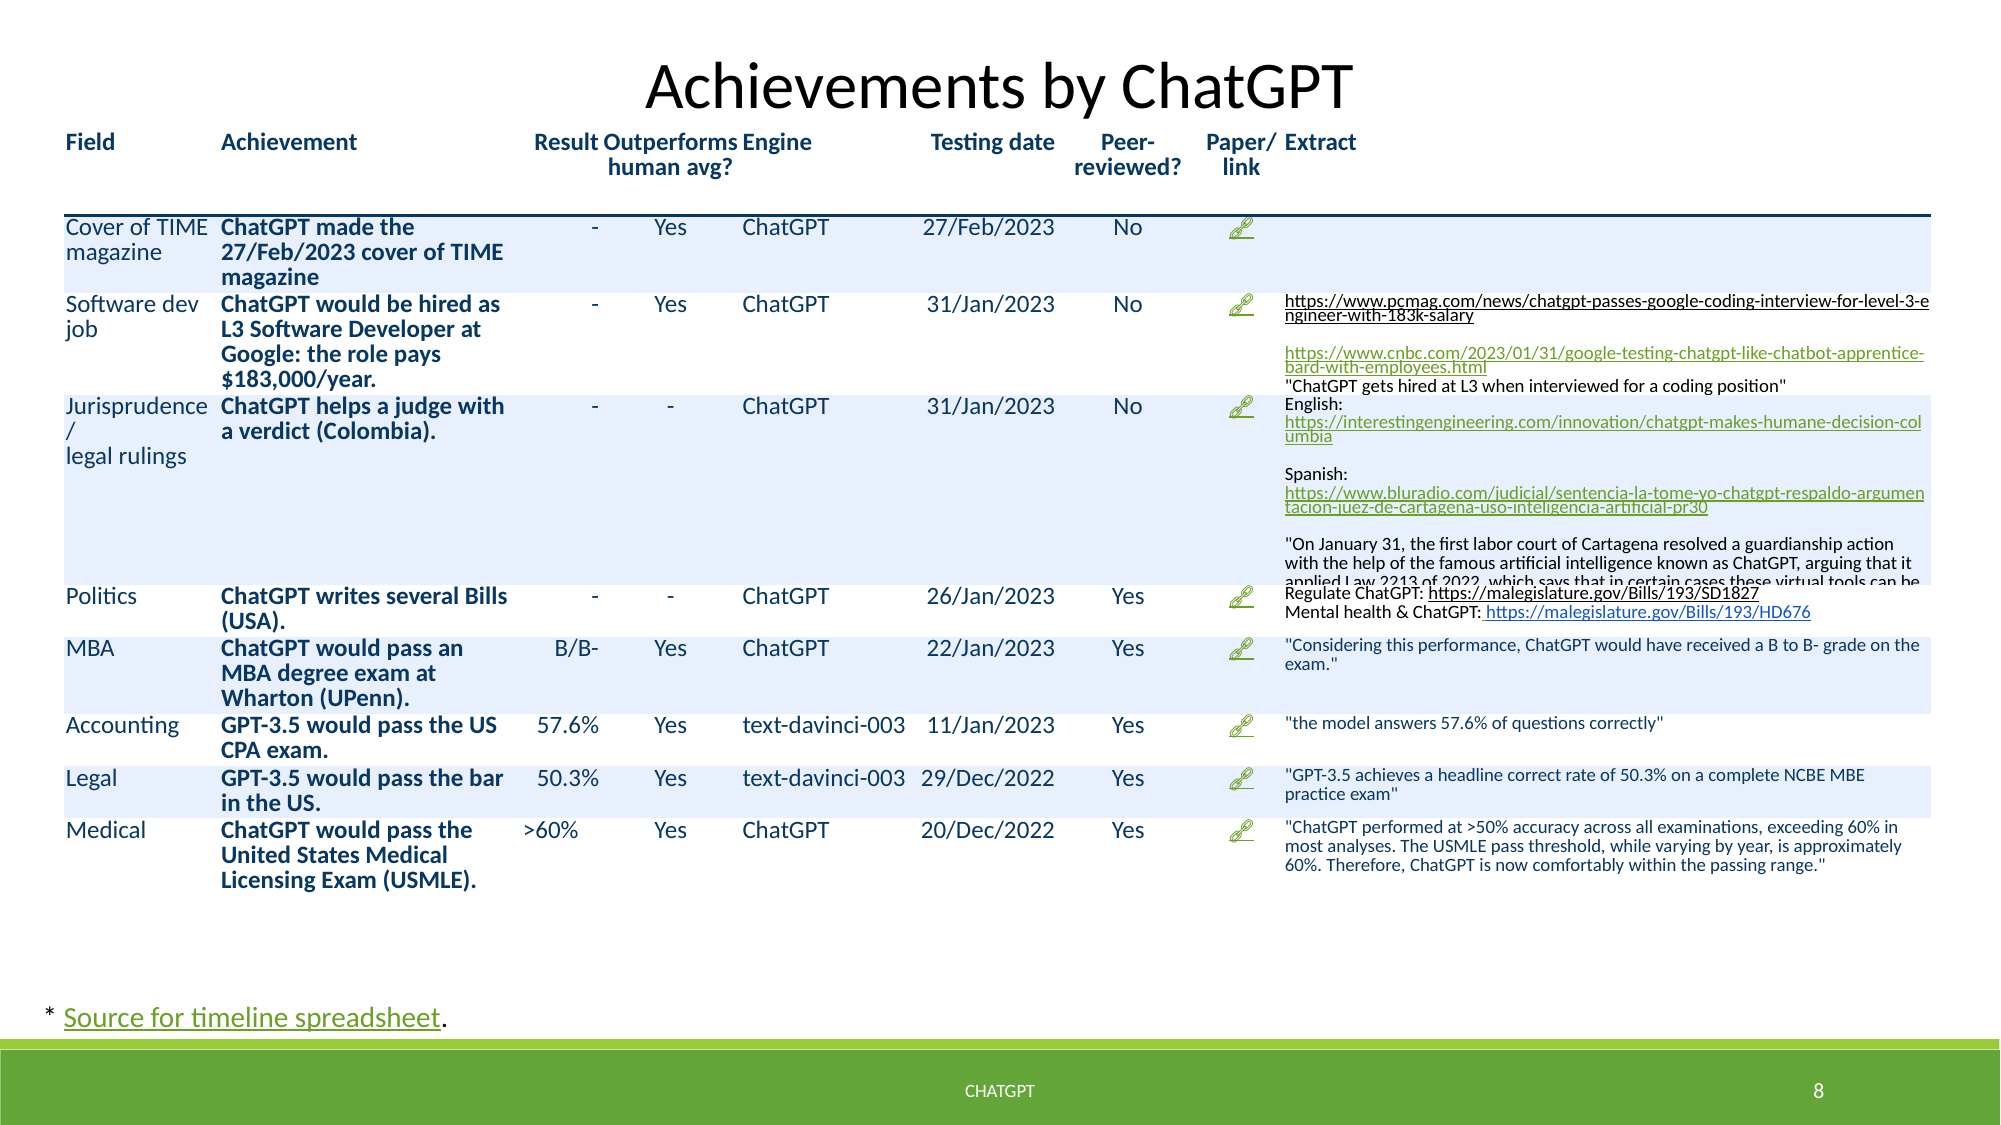

Achievements by ChatGPT
| Field | Achievement | Result | Outperforms human avg? | Engine | Testing date | Peer- reviewed? | Paper/ link | Extract |
| --- | --- | --- | --- | --- | --- | --- | --- | --- |
| Cover of TIME magazine | ChatGPT made the 27/Feb/2023 cover of TIME magazine | - | Yes | ChatGPT | 27/Feb/2023 | No | 🔗 |  |
| Software dev job | ChatGPT would be hired as L3 Software Developer at Google: the role pays $183,000/year. | - | Yes | ChatGPT | 31/Jan/2023 | No | 🔗 | https://www.pcmag.com/news/chatgpt-passes-google-coding-interview-for-level-3-engineer-with-183k-salary https://www.cnbc.com/2023/01/31/google-testing-chatgpt-like-chatbot-apprentice-bard-with-employees.html "ChatGPT gets hired at L3 when interviewed for a coding position" |
| Jurisprudence/ legal rulings | ChatGPT helps a judge with a verdict (Colombia). | - | - | ChatGPT | 31/Jan/2023 | No | 🔗 | English: https://interestingengineering.com/innovation/chatgpt-makes-humane-decision-columbia Spanish: https://www.bluradio.com/judicial/sentencia-la-tome-yo-chatgpt-respaldo-argumentacion-juez-de-cartagena-uso-inteligencia-artificial-pr30 "On January 31, the first labor court of Cartagena resolved a guardianship action with the help of the famous artificial intelligence known as ChatGPT, arguing that it applied Law 2213 of 2022, which says that in certain cases these virtual tools can be used." |
| Politics | ChatGPT writes several Bills (USA). | - | - | ChatGPT | 26/Jan/2023 | Yes | 🔗 | Regulate ChatGPT: https://malegislature.gov/Bills/193/SD1827 Mental health & ChatGPT: https://malegislature.gov/Bills/193/HD676 |
| MBA | ChatGPT would pass an MBA degree exam at Wharton (UPenn). | B/B- | Yes | ChatGPT | 22/Jan/2023 | Yes | 🔗 | "Considering this performance, ChatGPT would have received a B to B- grade on the exam." |
| Accounting | GPT-3.5 would pass the US CPA exam. | 57.6% | Yes | text-davinci-003 | 11/Jan/2023 | Yes | 🔗 | "the model answers 57.6% of questions correctly" |
| Legal | GPT-3.5 would pass the bar in the US. | 50.3% | Yes | text-davinci-003 | 29/Dec/2022 | Yes | 🔗 | "GPT-3.5 achieves a headline correct rate of 50.3% on a complete NCBE MBE practice exam" |
| Medical | ChatGPT would pass the United States Medical Licensing Exam (USMLE). | >60% | Yes | ChatGPT | 20/Dec/2022 | Yes | 🔗 | "ChatGPT performed at >50% accuracy across all examinations, exceeding 60% in most analyses. The USMLE pass threshold, while varying by year, is approximately 60%. Therefore, ChatGPT is now comfortably within the passing range." |
* Source for timeline spreadsheet.
ChatGPT
8